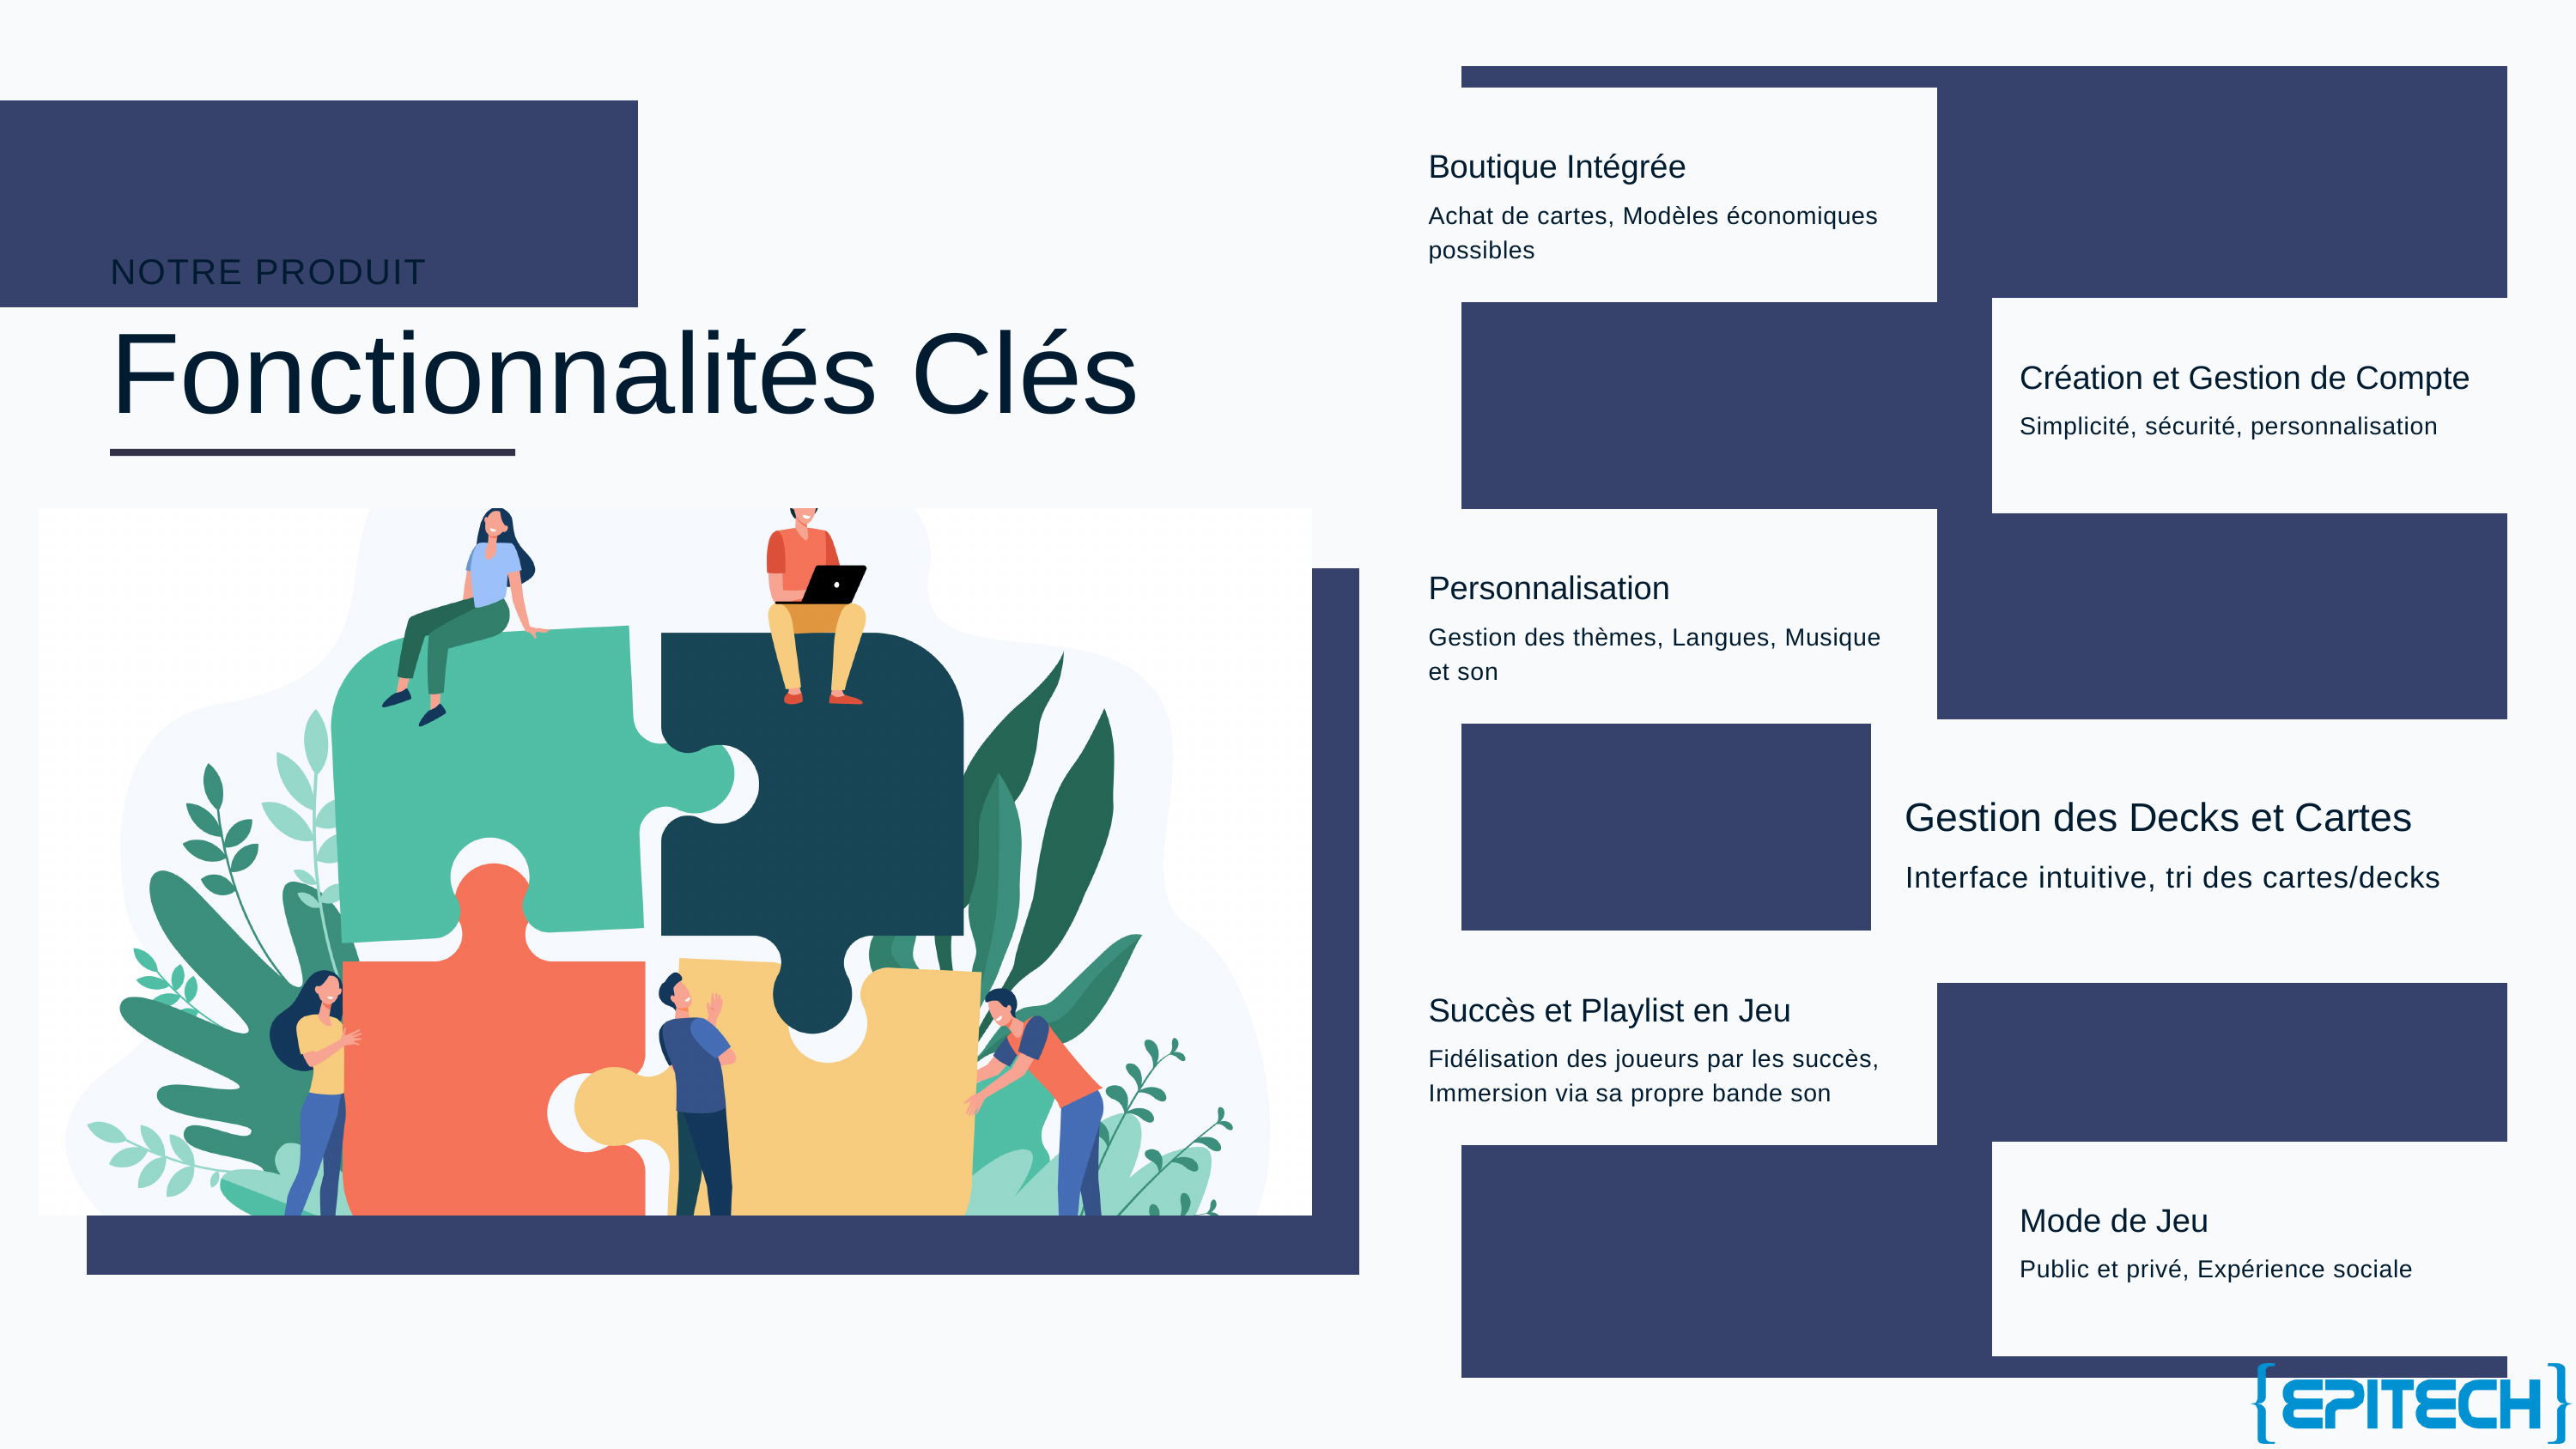

Boutique Intégrée
Achat de cartes, Modèles économiques possibles

NOTRE PRODUIT
Fonctionnalités Clés

Création et Gestion de Compte
Simplicité, sécurité, personnalisation

Personnalisation
Gestion des thèmes, Langues, Musique et son

Gestion des Decks et Cartes
Interface intuitive, tri des cartes/decks

Succès et Playlist en Jeu
Fidélisation des joueurs par les succès, Immersion via sa propre bande son

Mode de Jeu
Public et privé, Expérience sociale